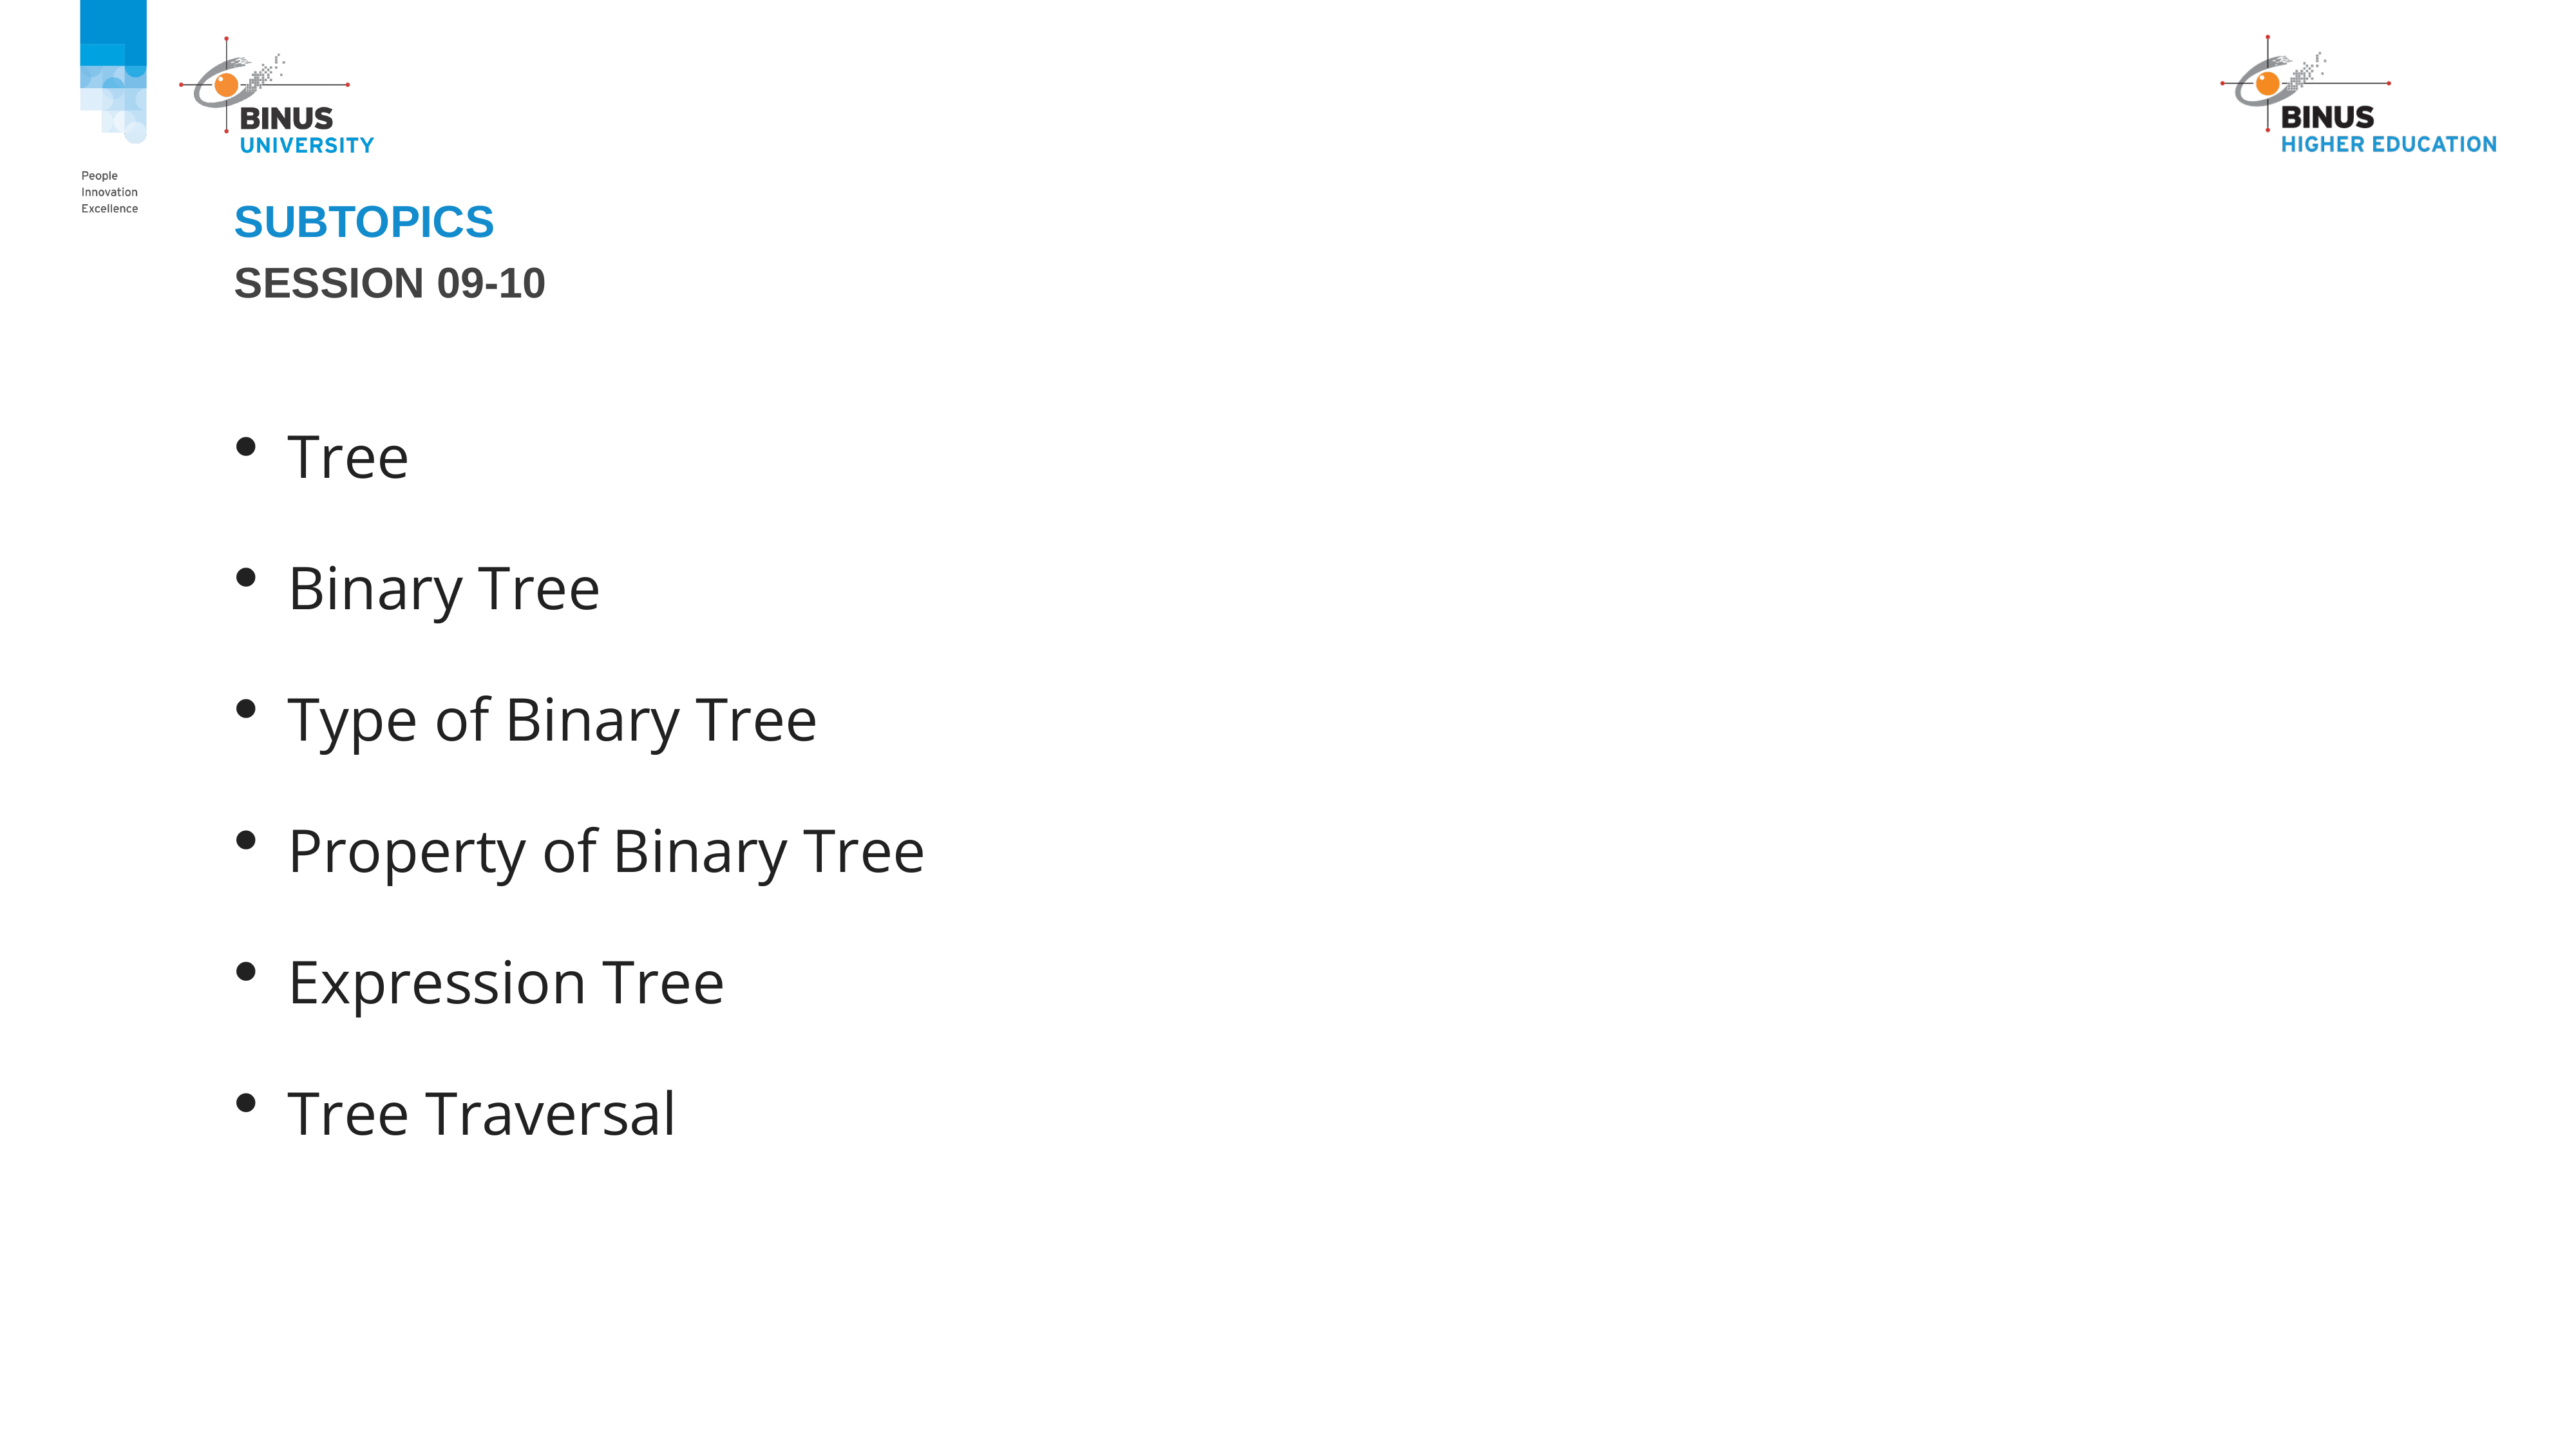

# Subtopics
Session 09-10
Tree
Binary Tree
Type of Binary Tree
Property of Binary Tree
Expression Tree
Tree Traversal